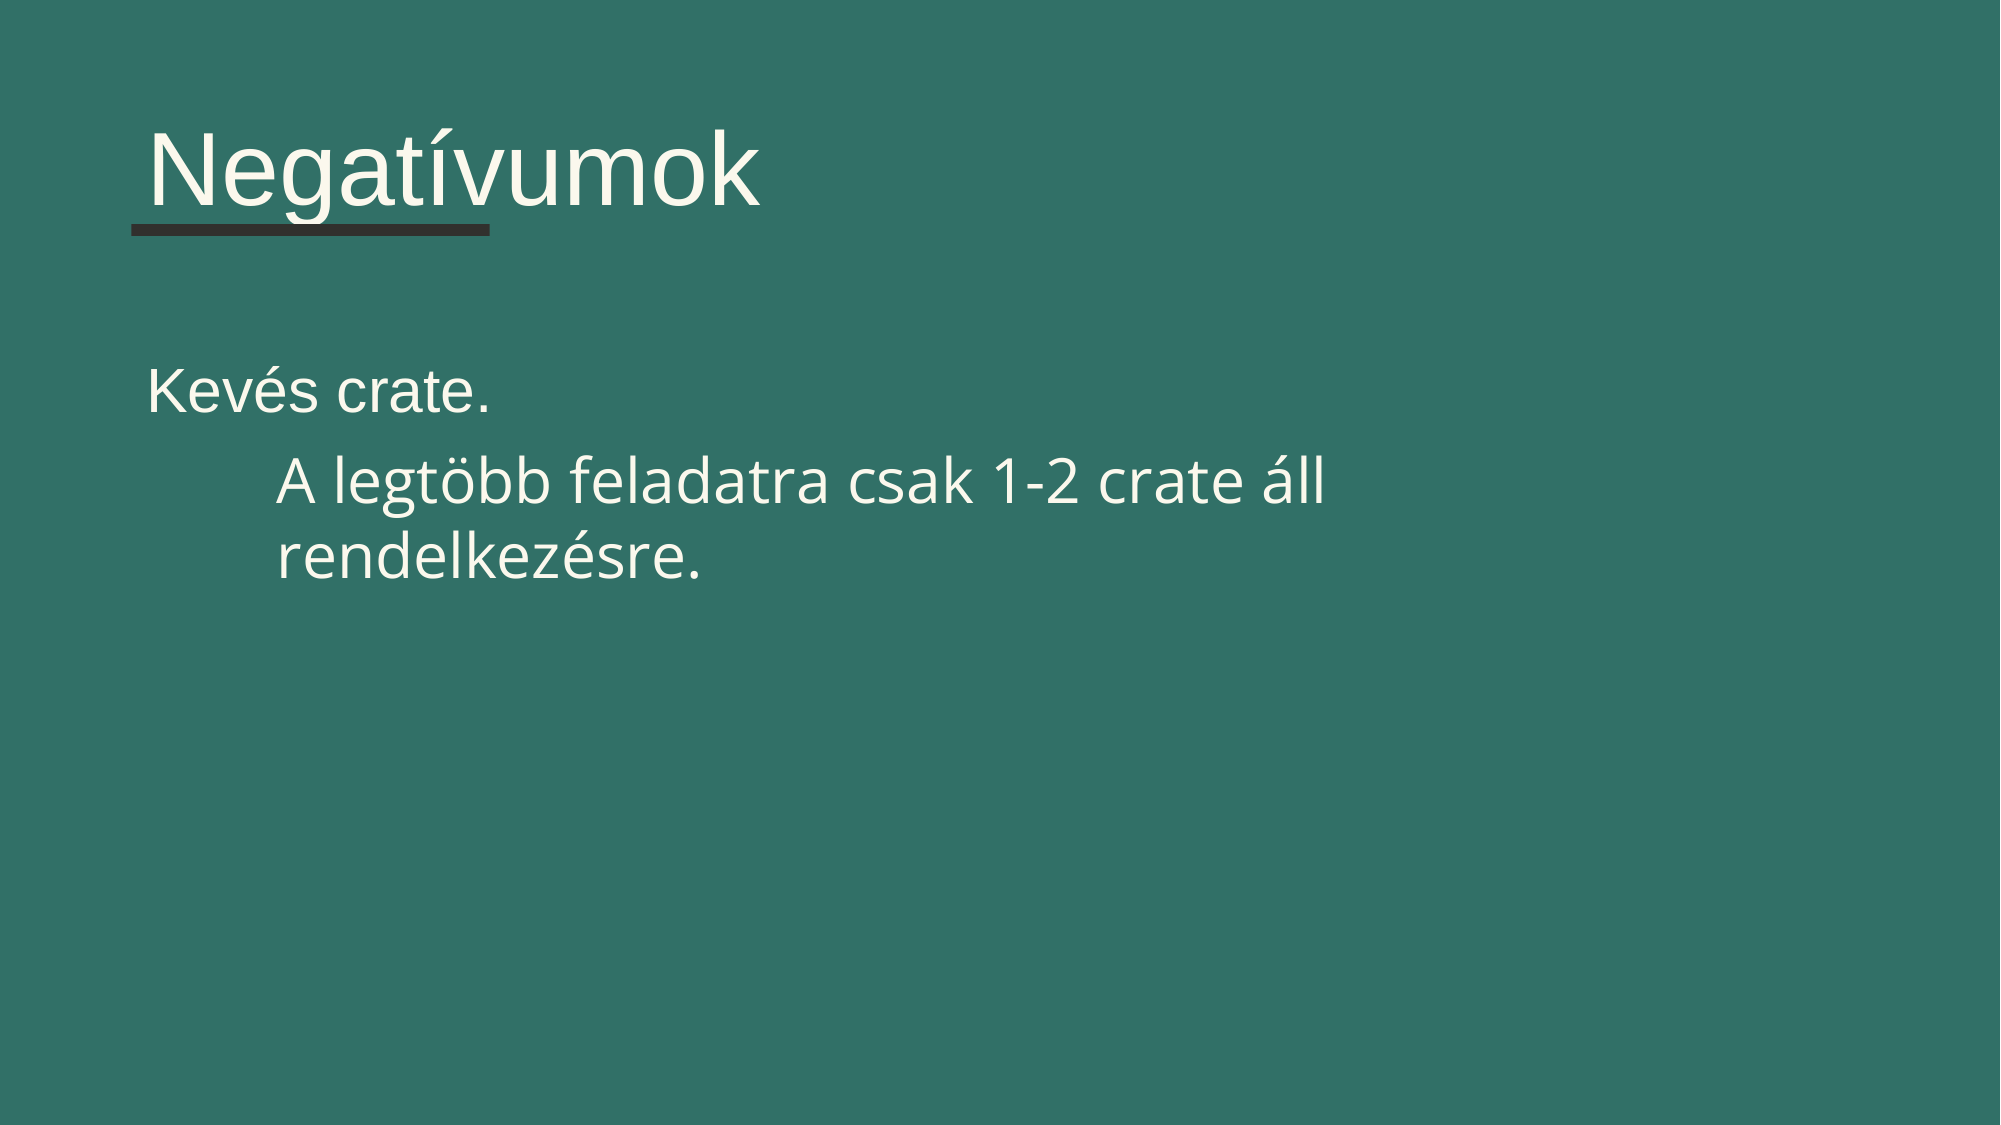

Negatívumok

Kevés crate.
A legtöbb feladatra csak 1-2 crate áll rendelkezésre.